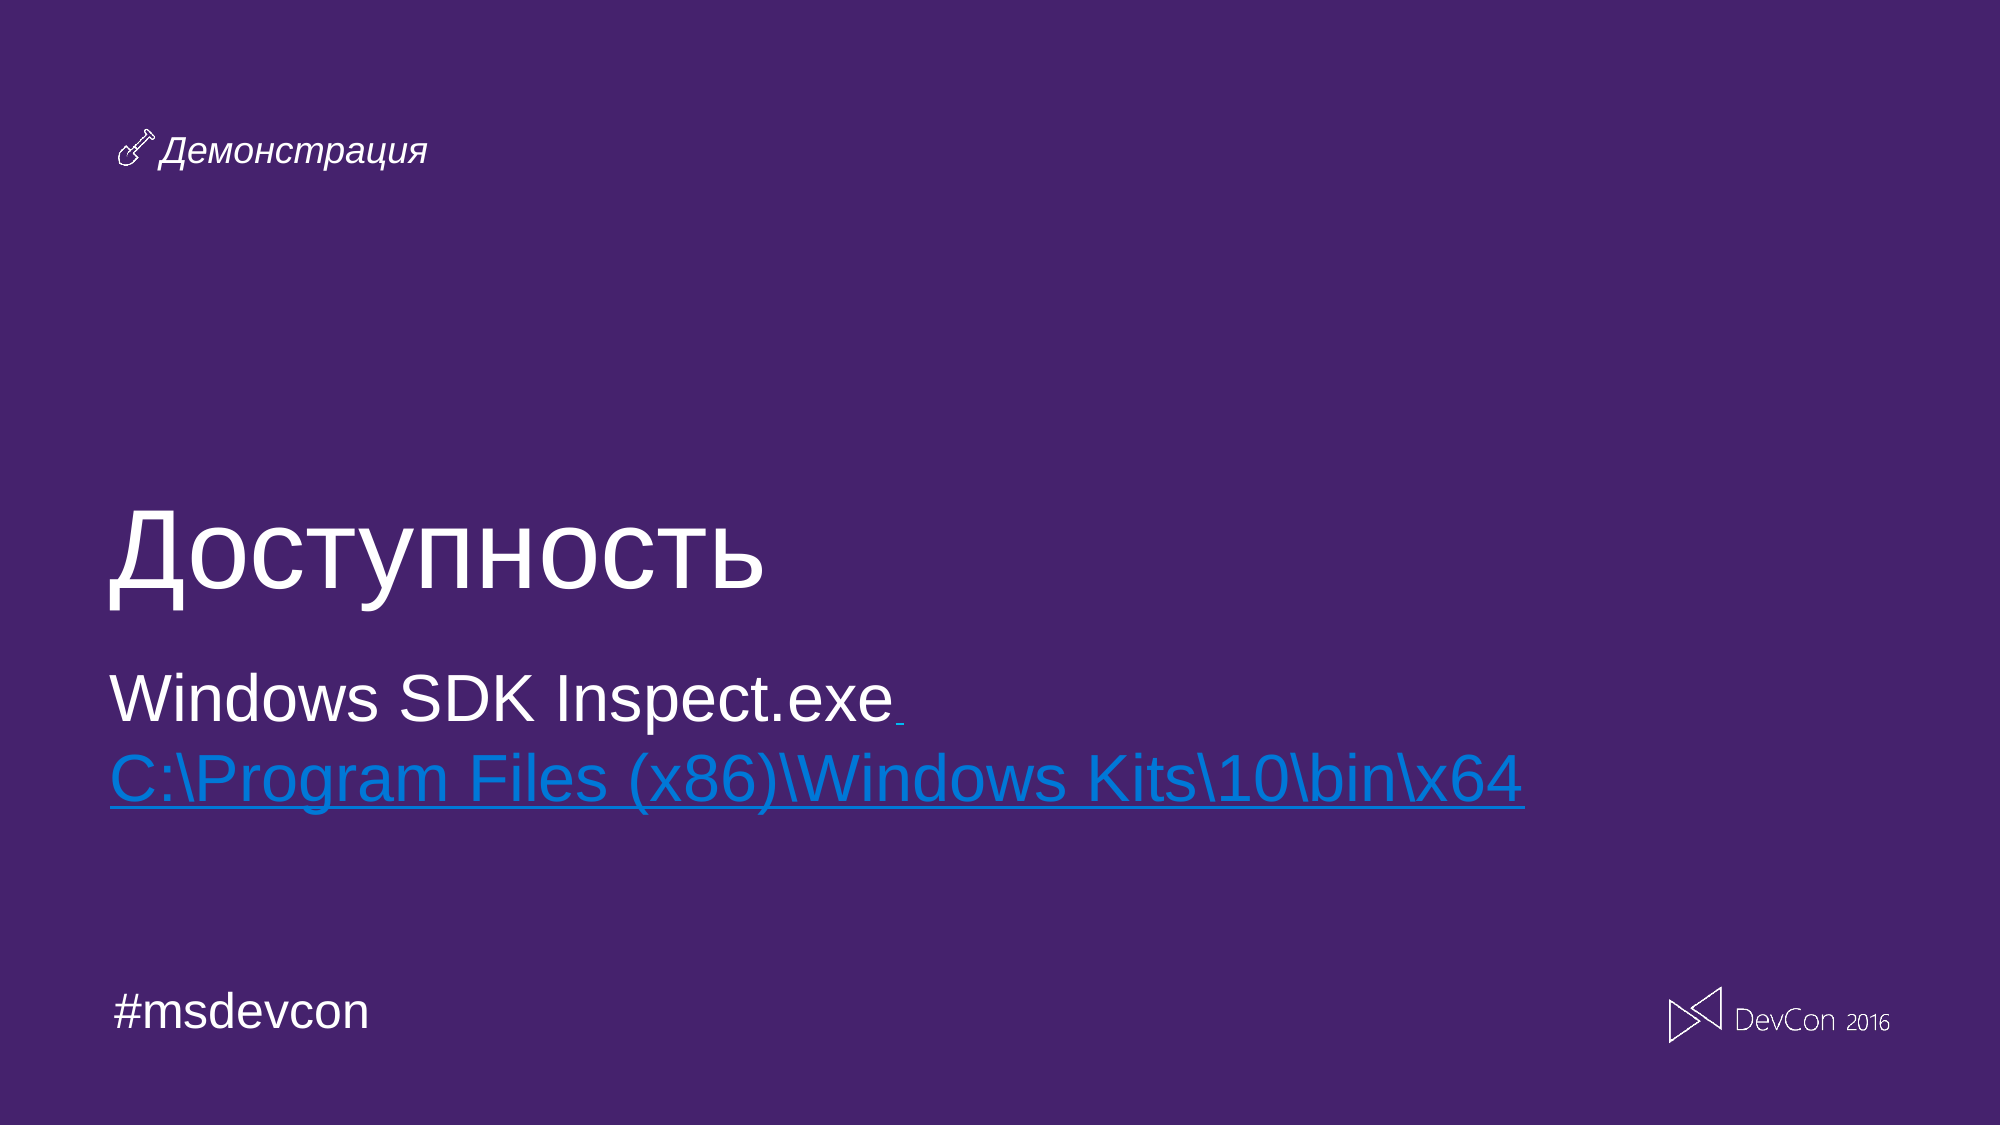

# Доступность
Windows SDK Inspect.exe
C:\Program Files (x86)\Windows Kits\10\bin\x64